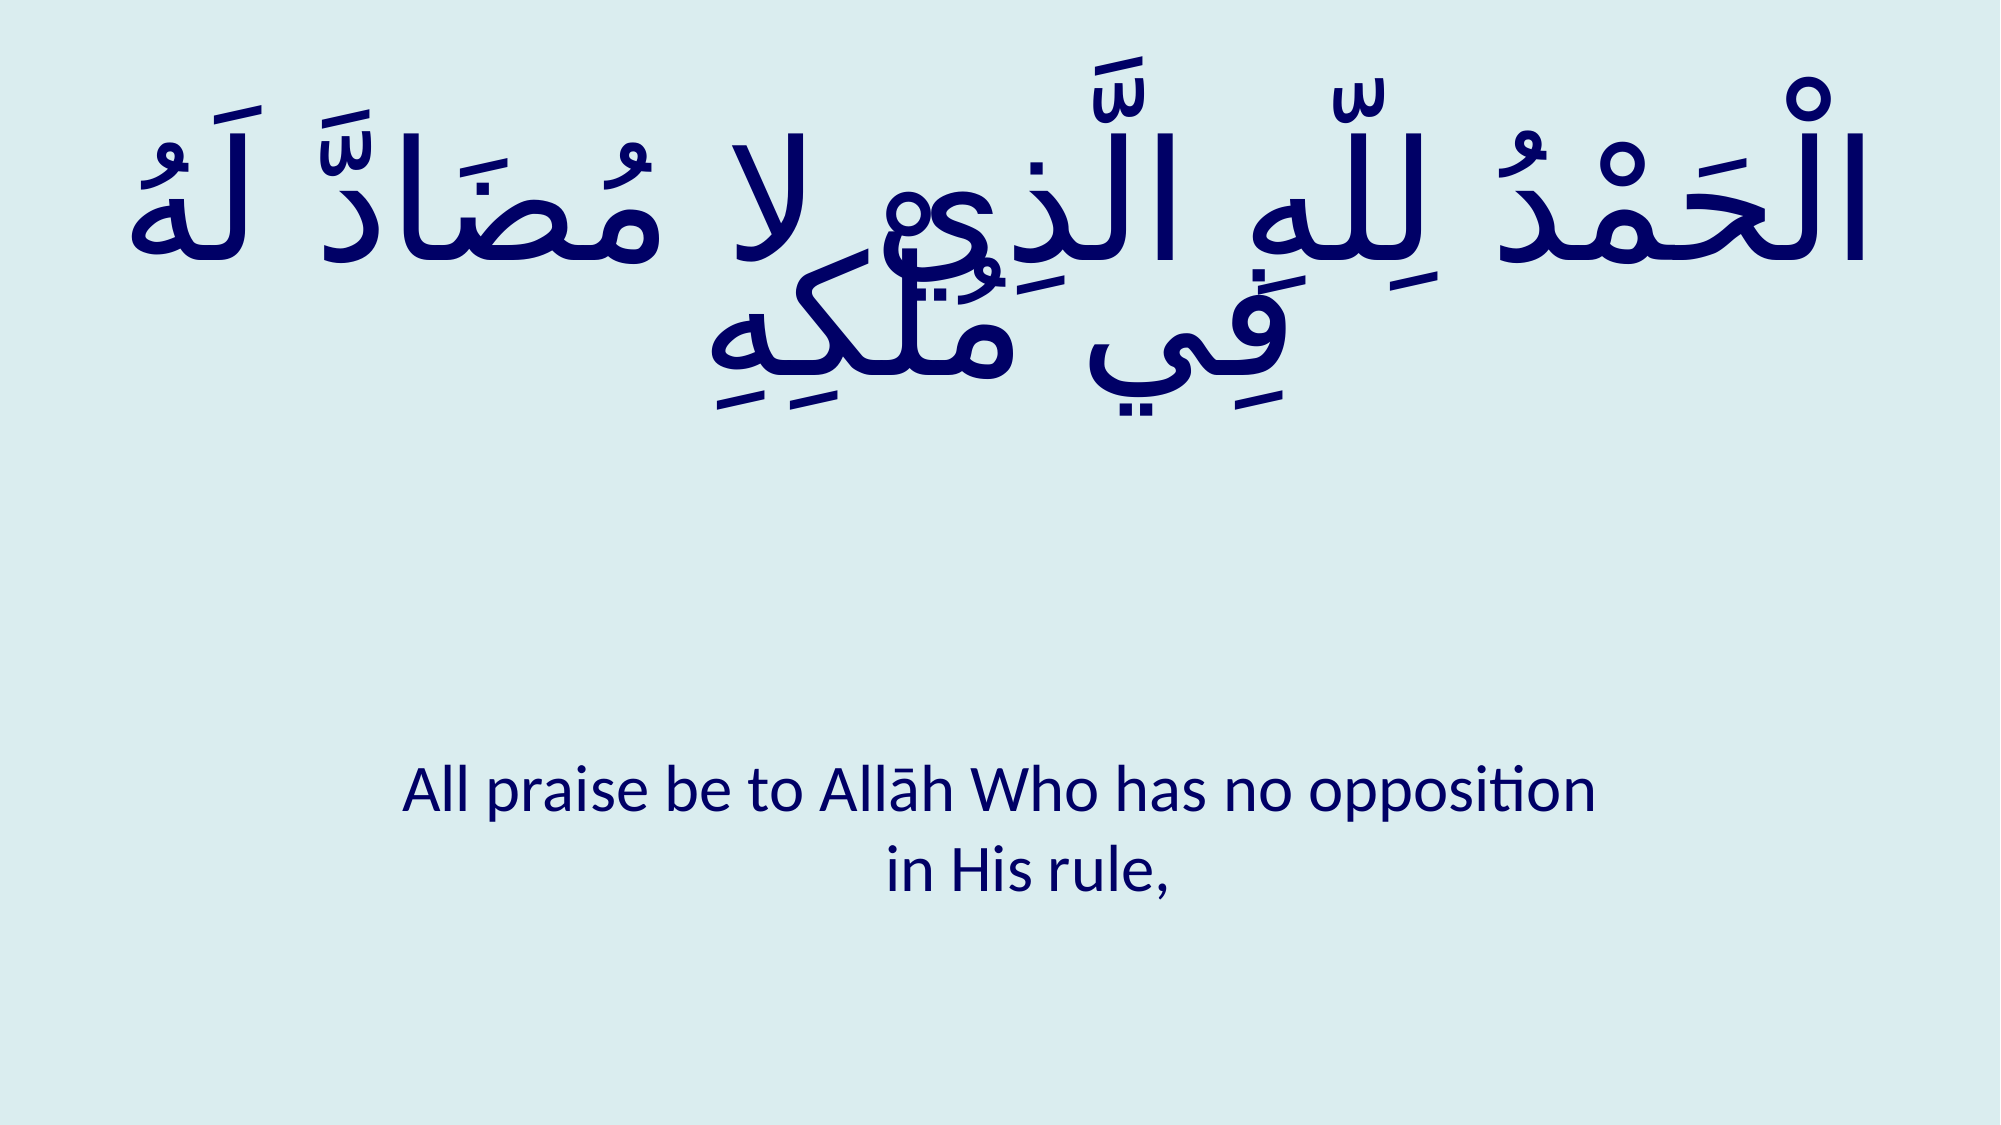

# الْحَمْدُ لِلّهِ الَّذِي لا مُضَادَّ لَهُ فِي مُلْكِهِ
All praise be to Allāh Who has no opposition in His rule,